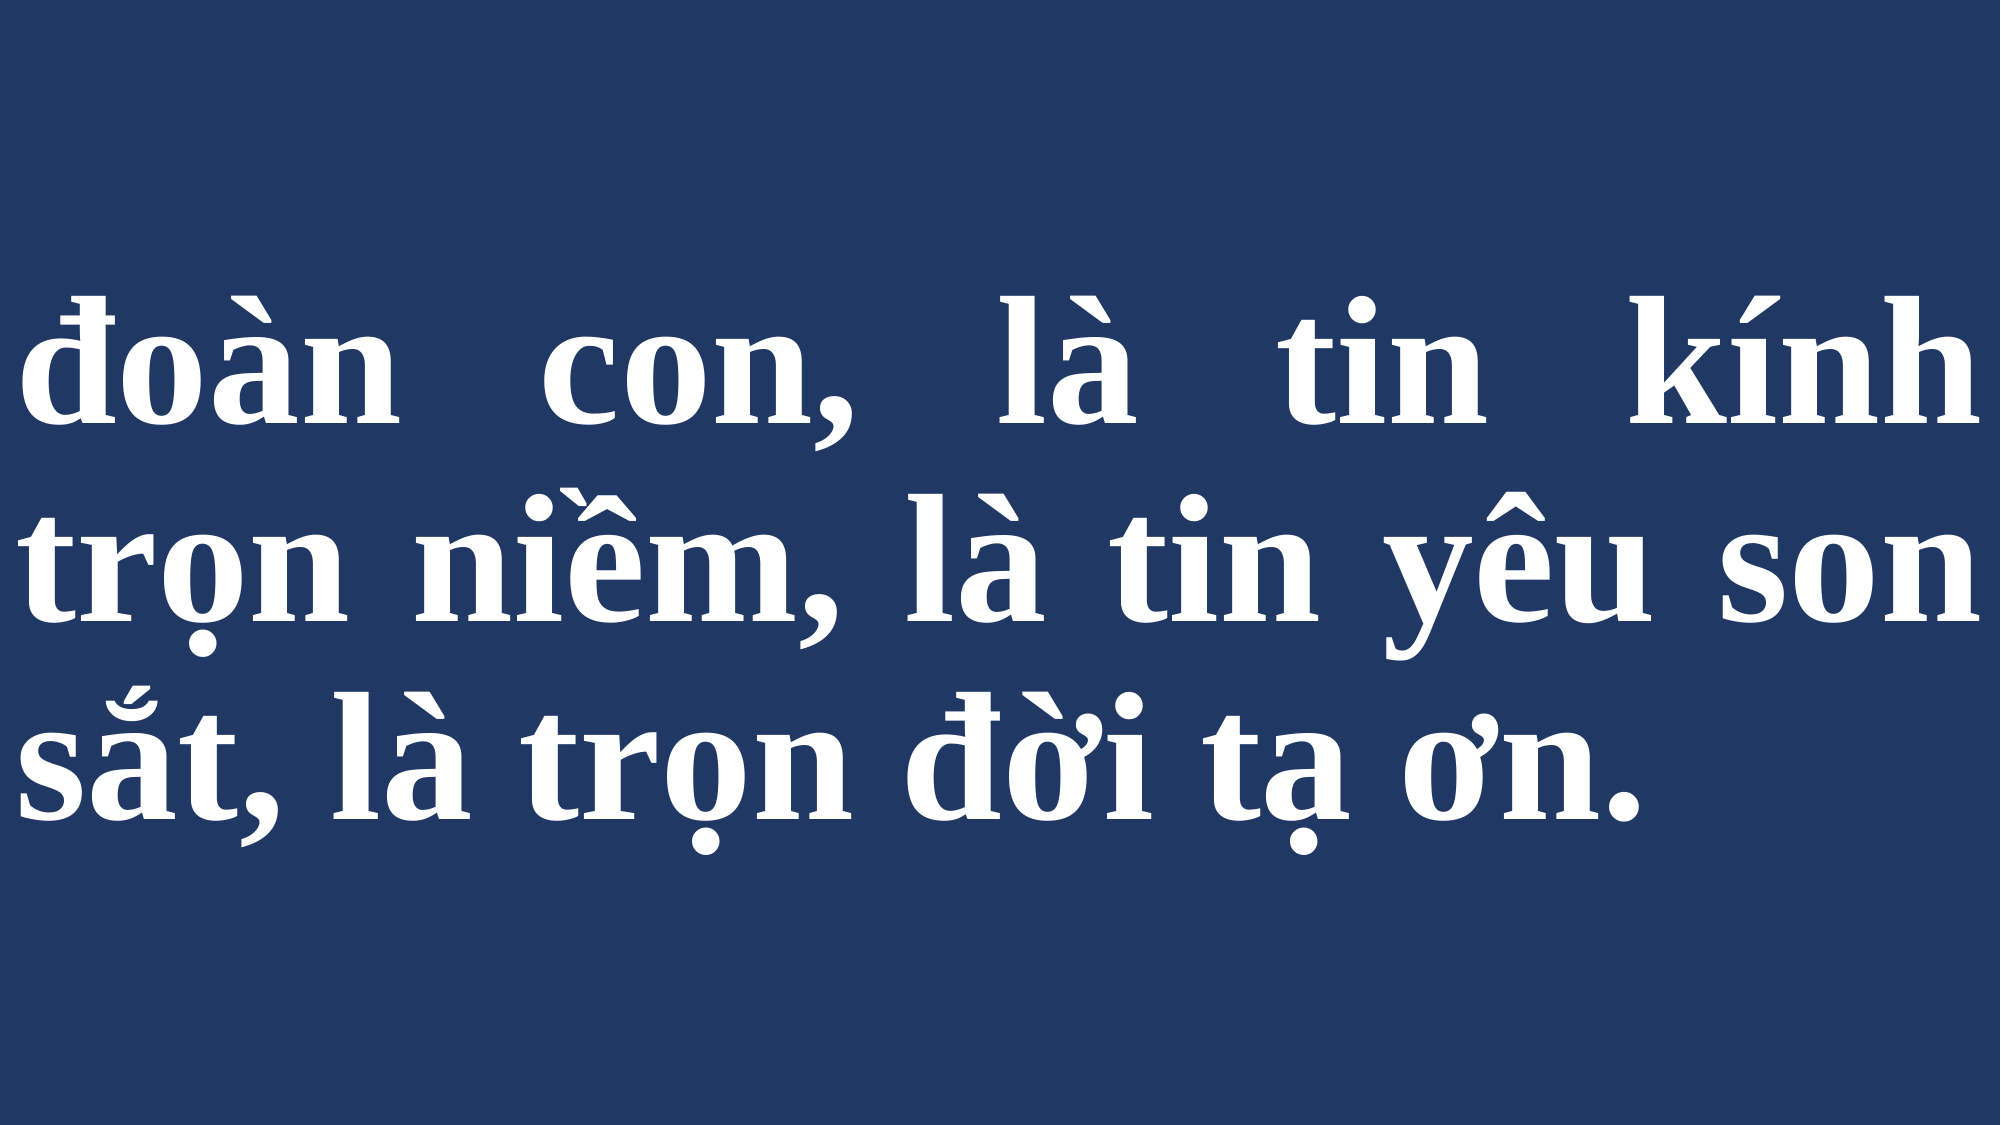

# đoàn con, là tin kính trọn niềm, là tin yêu son sắt, là trọn đời tạ ơn.